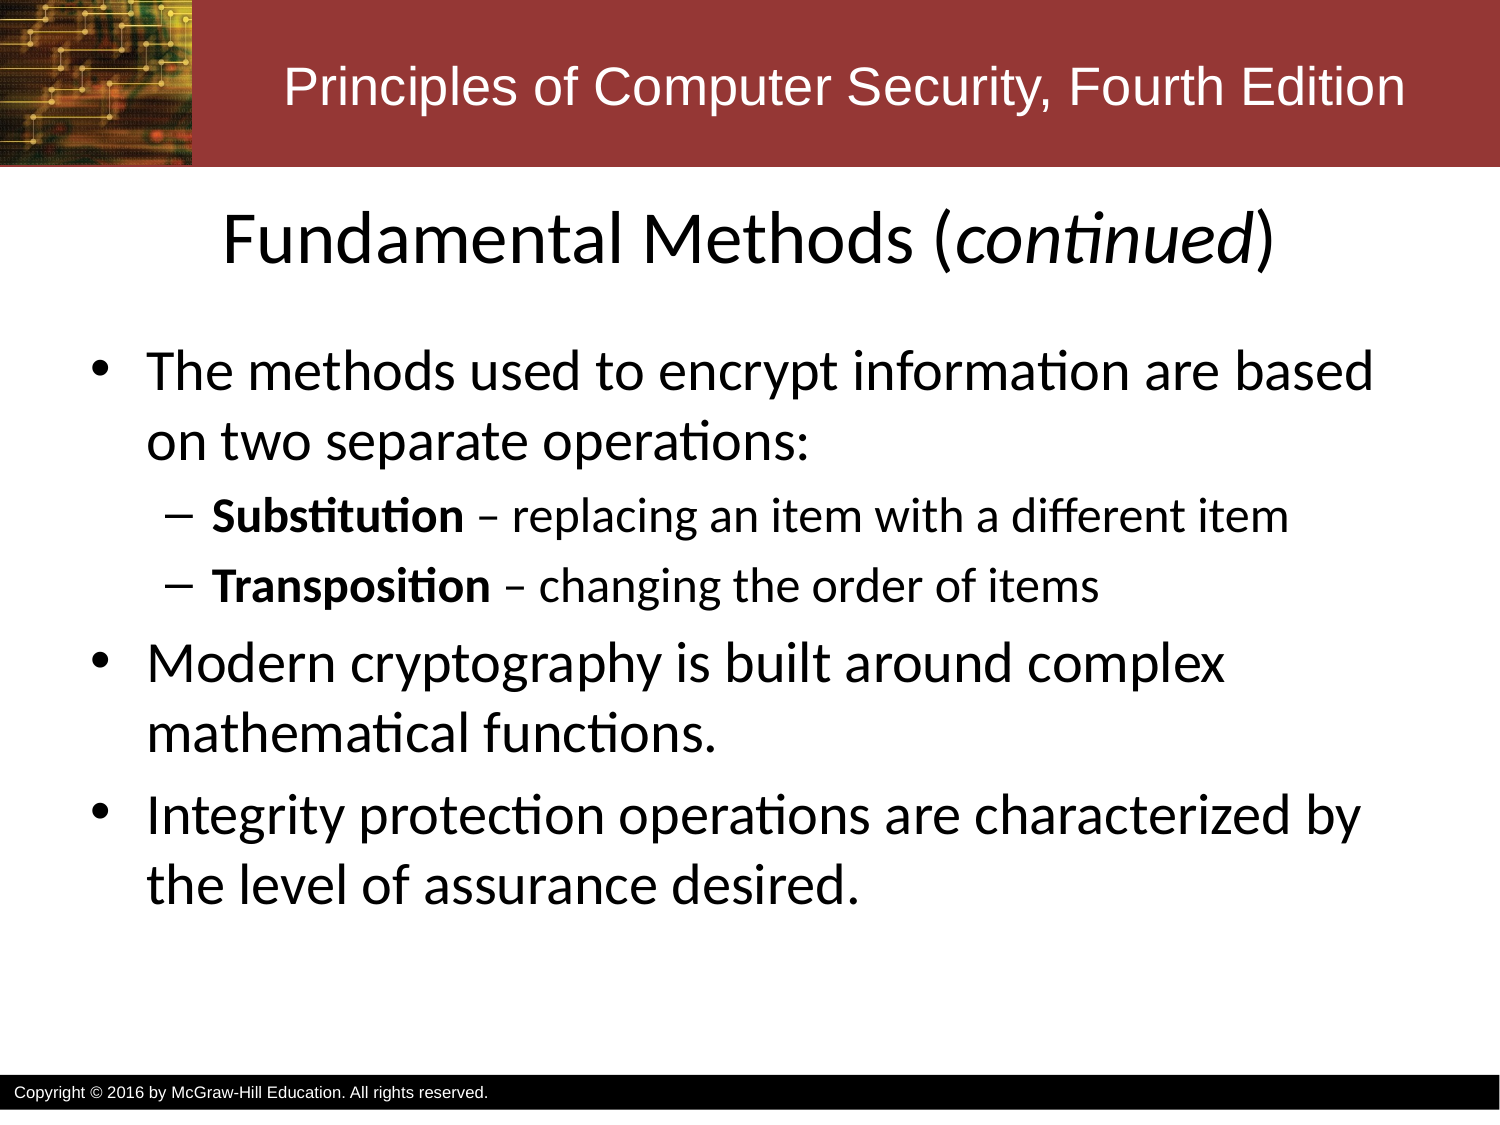

# Fundamental Methods (continued)
The methods used to encrypt information are based on two separate operations:
Substitution – replacing an item with a different item
Transposition – changing the order of items
Modern cryptography is built around complex mathematical functions.
Integrity protection operations are characterized by the level of assurance desired.